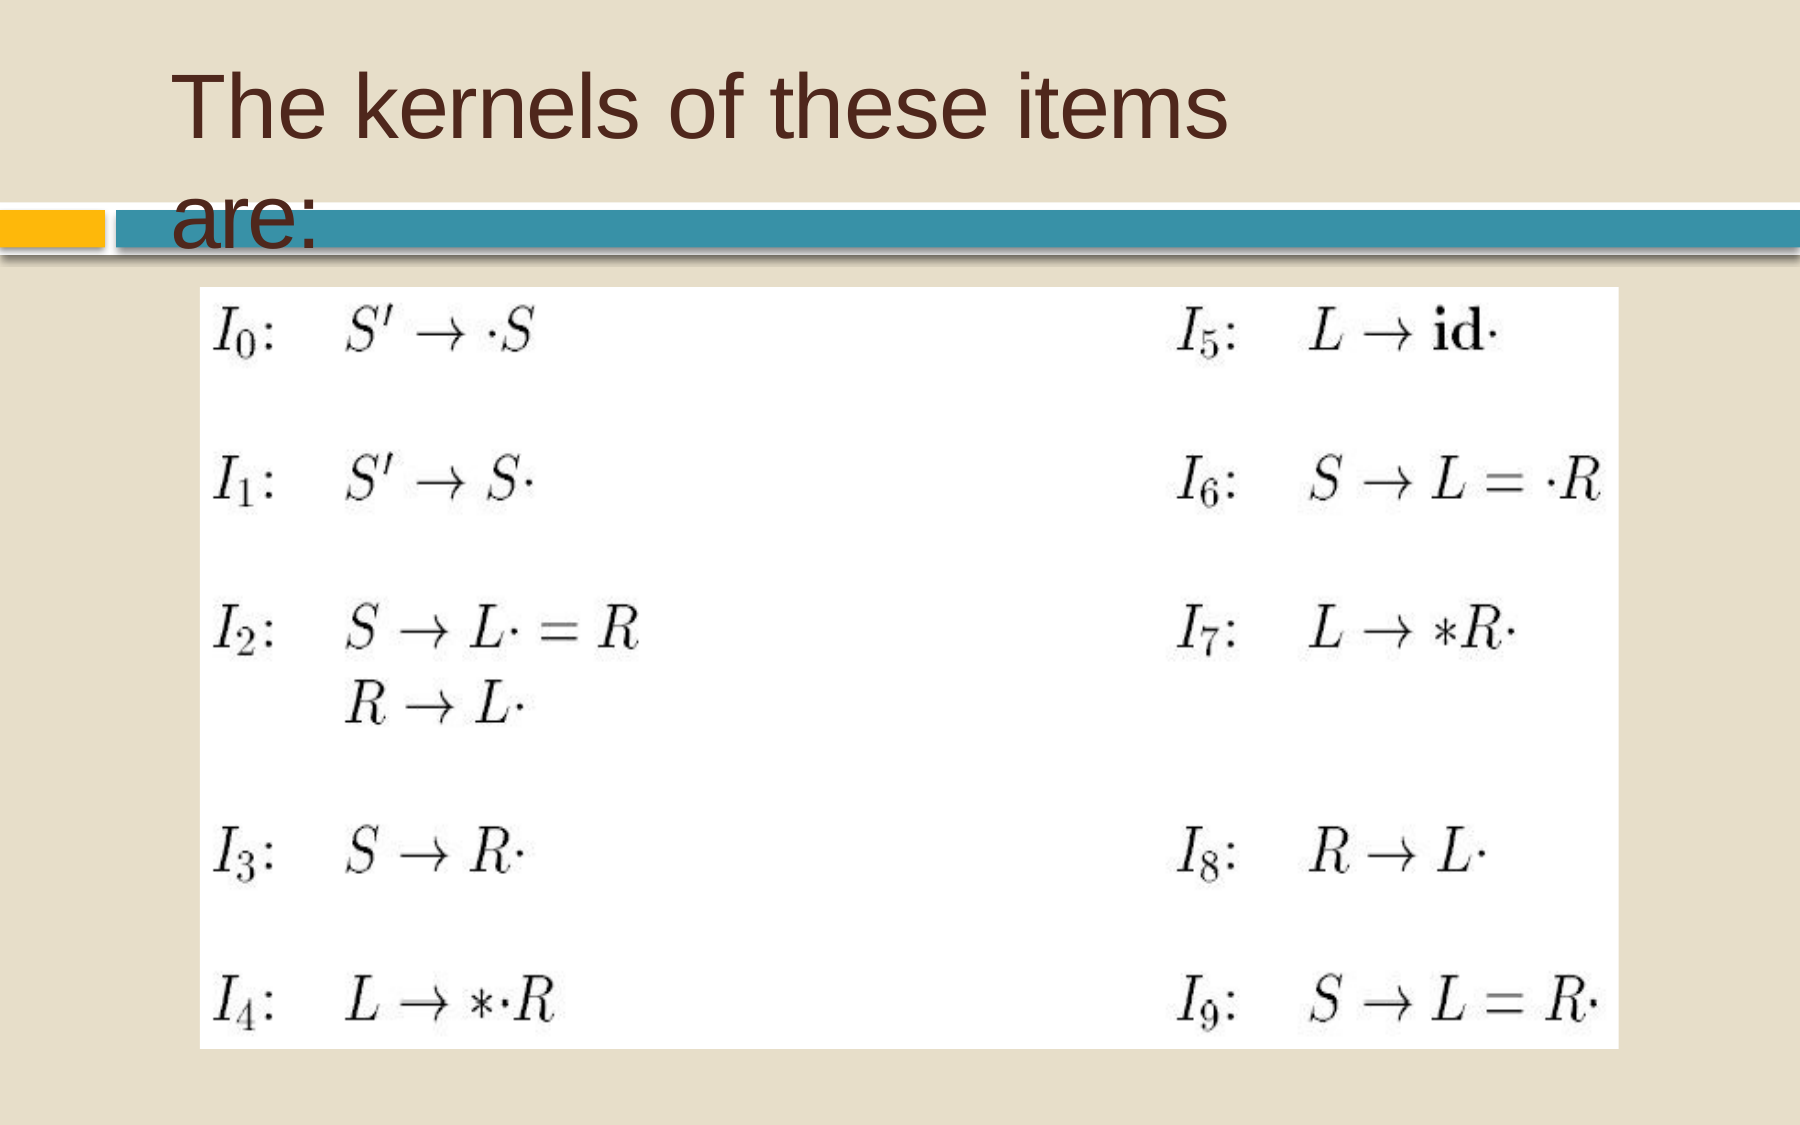

# The kernels of these items are: